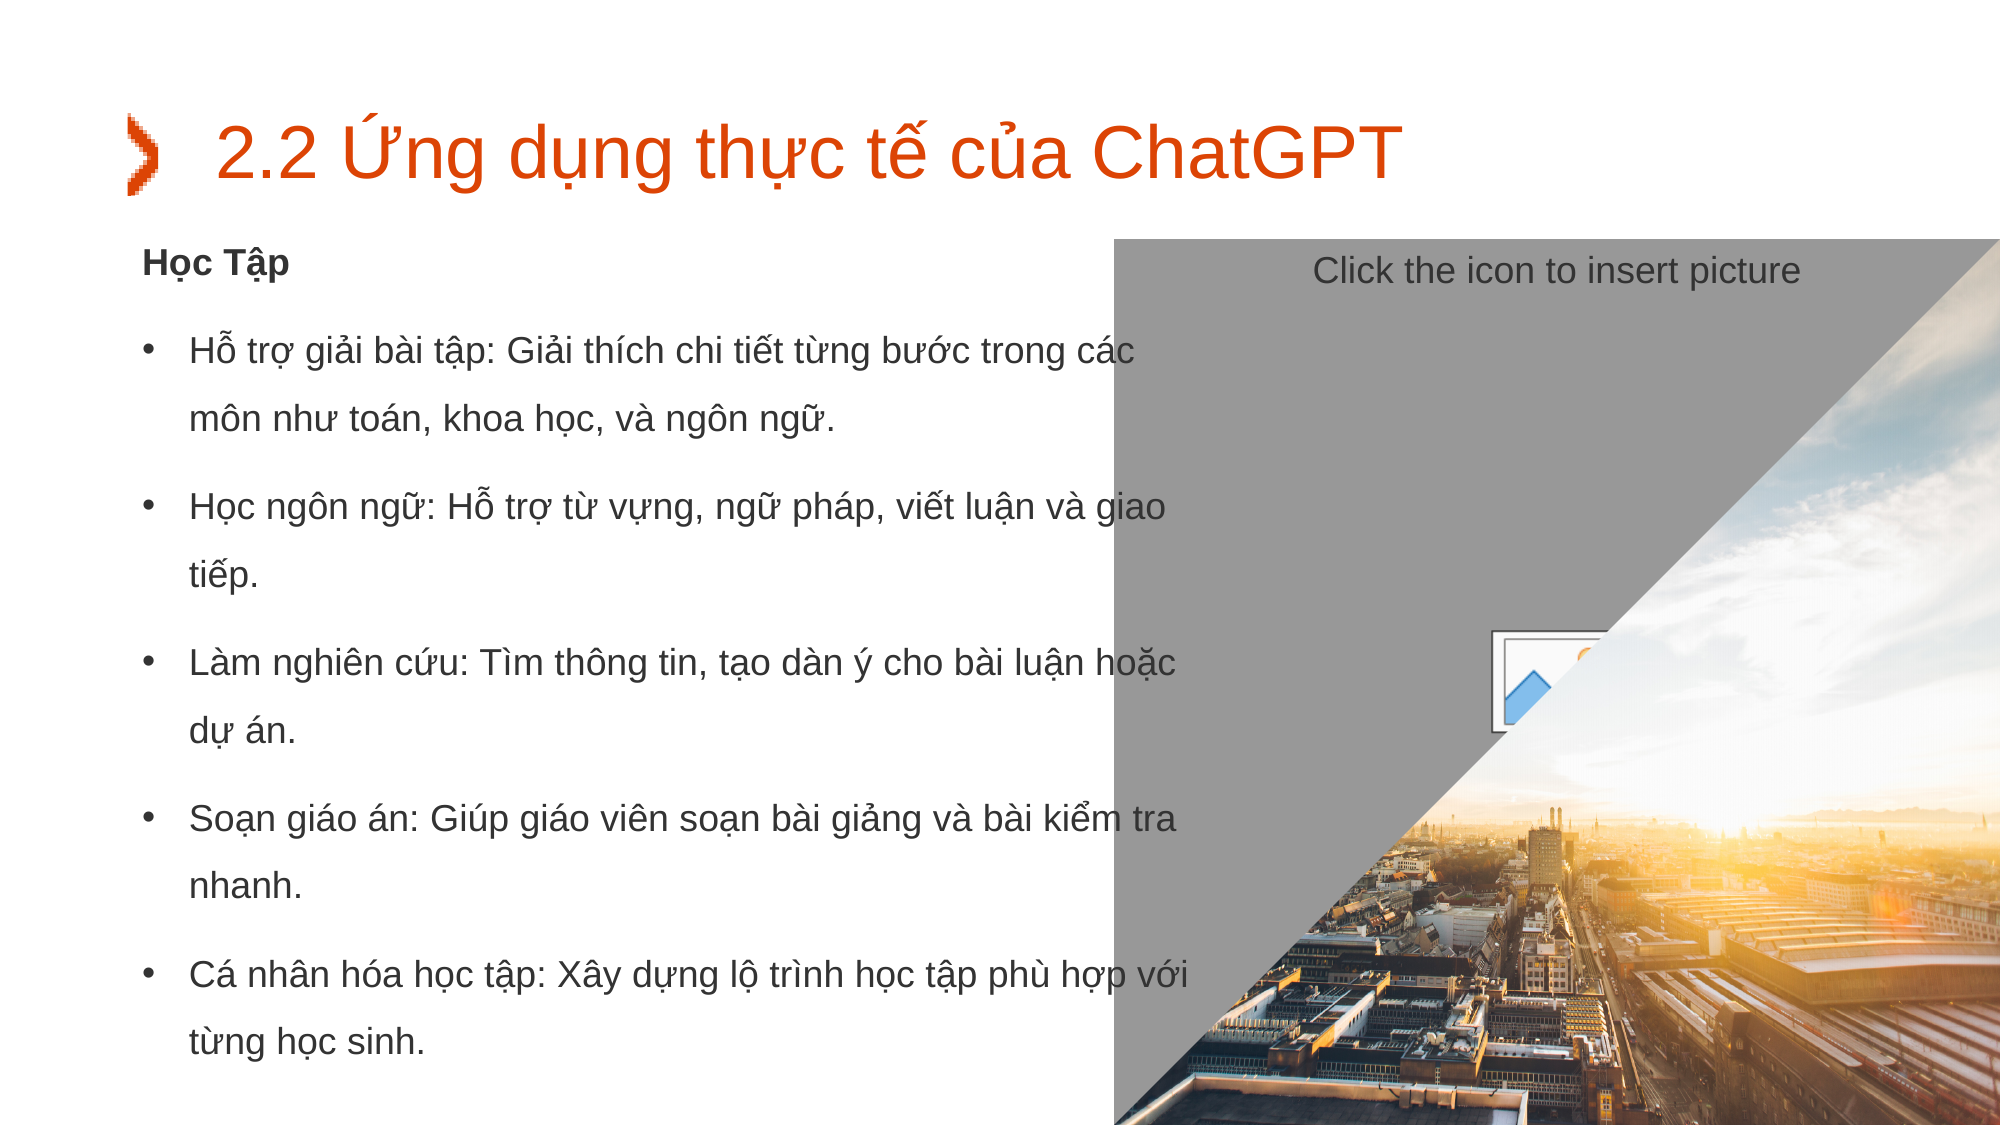

# 2.2 Ứng dụng thực tế của ChatGPT
Học Tập
Hỗ trợ giải bài tập: Giải thích chi tiết từng bước trong các môn như toán, khoa học, và ngôn ngữ.
Học ngôn ngữ: Hỗ trợ từ vựng, ngữ pháp, viết luận và giao tiếp.
Làm nghiên cứu: Tìm thông tin, tạo dàn ý cho bài luận hoặc dự án.
Soạn giáo án: Giúp giáo viên soạn bài giảng và bài kiểm tra nhanh.
Cá nhân hóa học tập: Xây dựng lộ trình học tập phù hợp với từng học sinh.

19